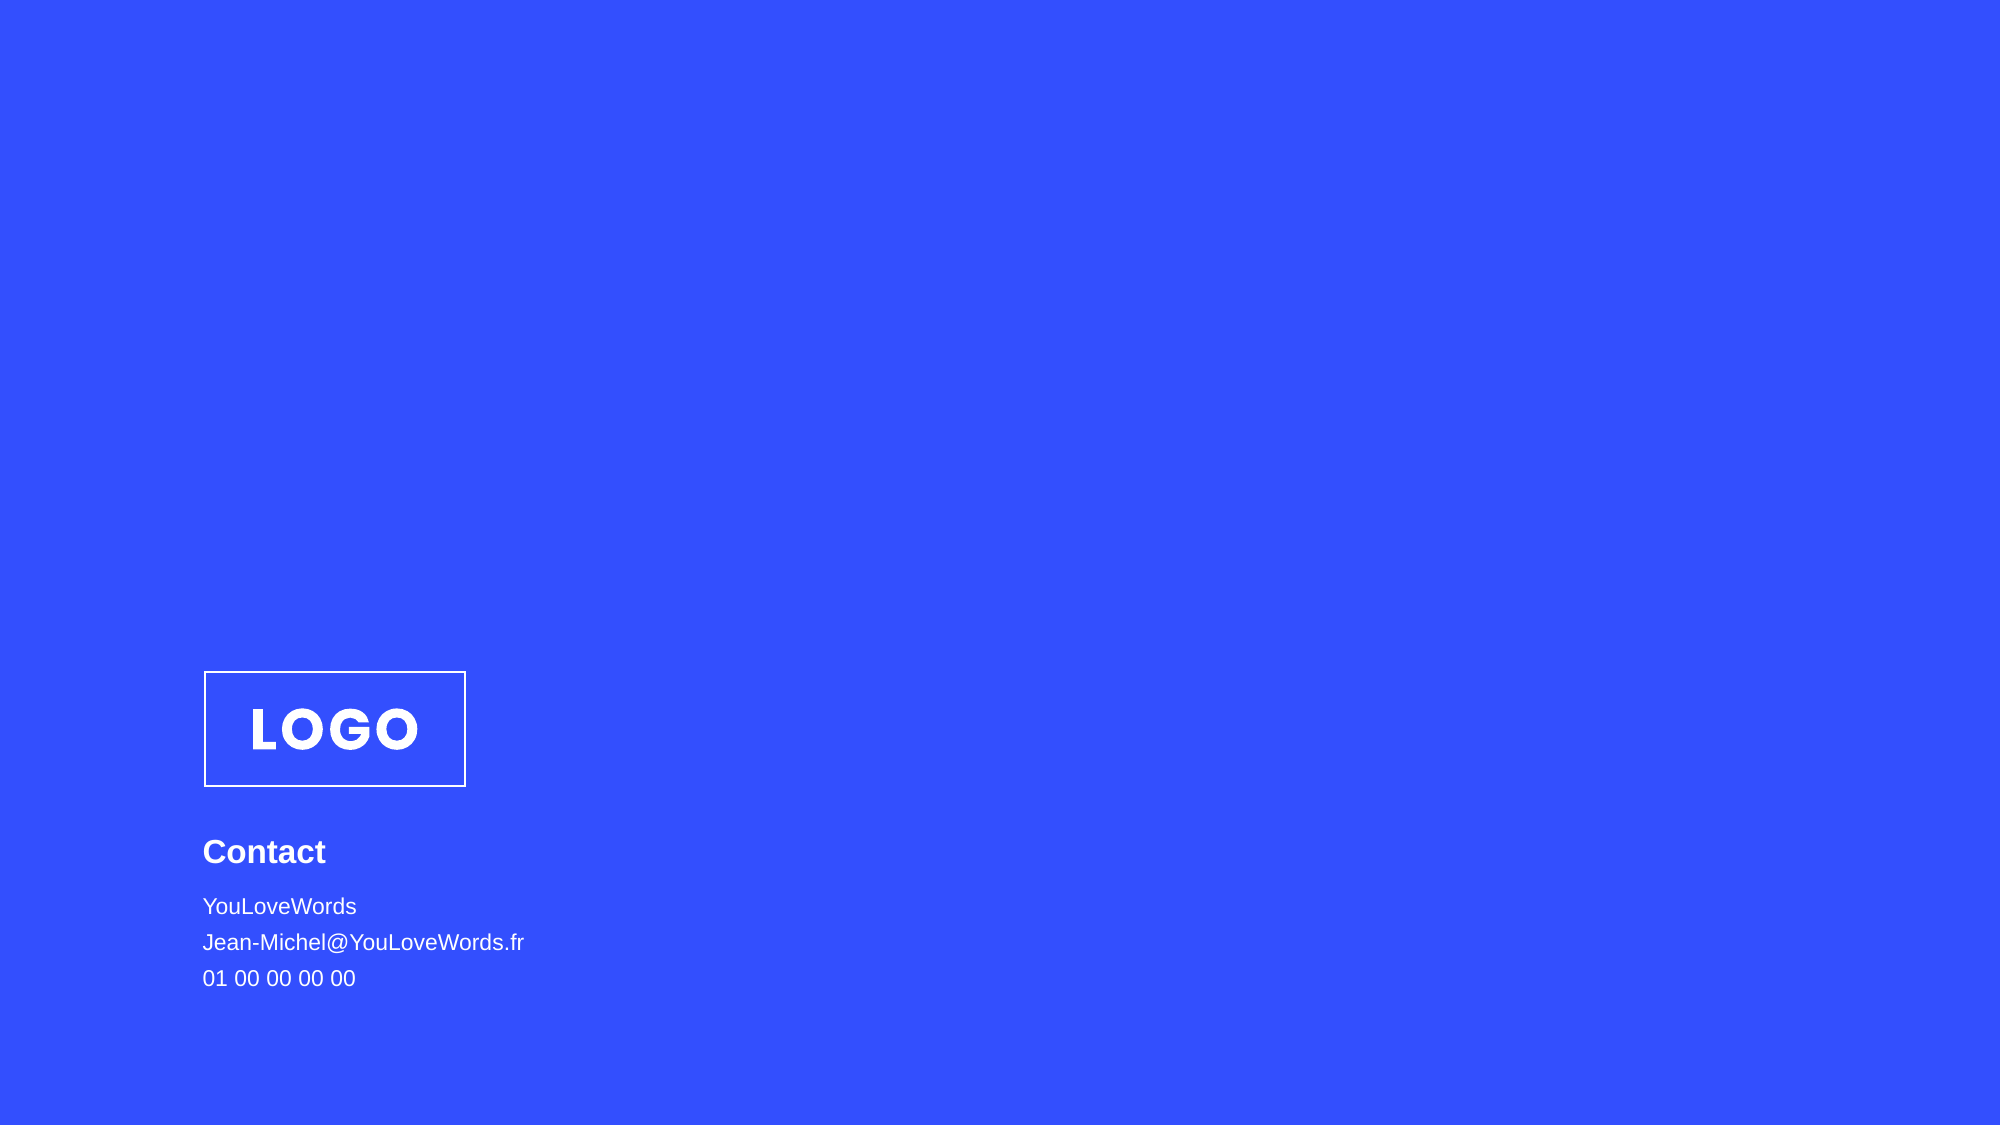

Contact
YouLoveWords
Jean-Michel@YouLoveWords.fr
01 00 00 00 00